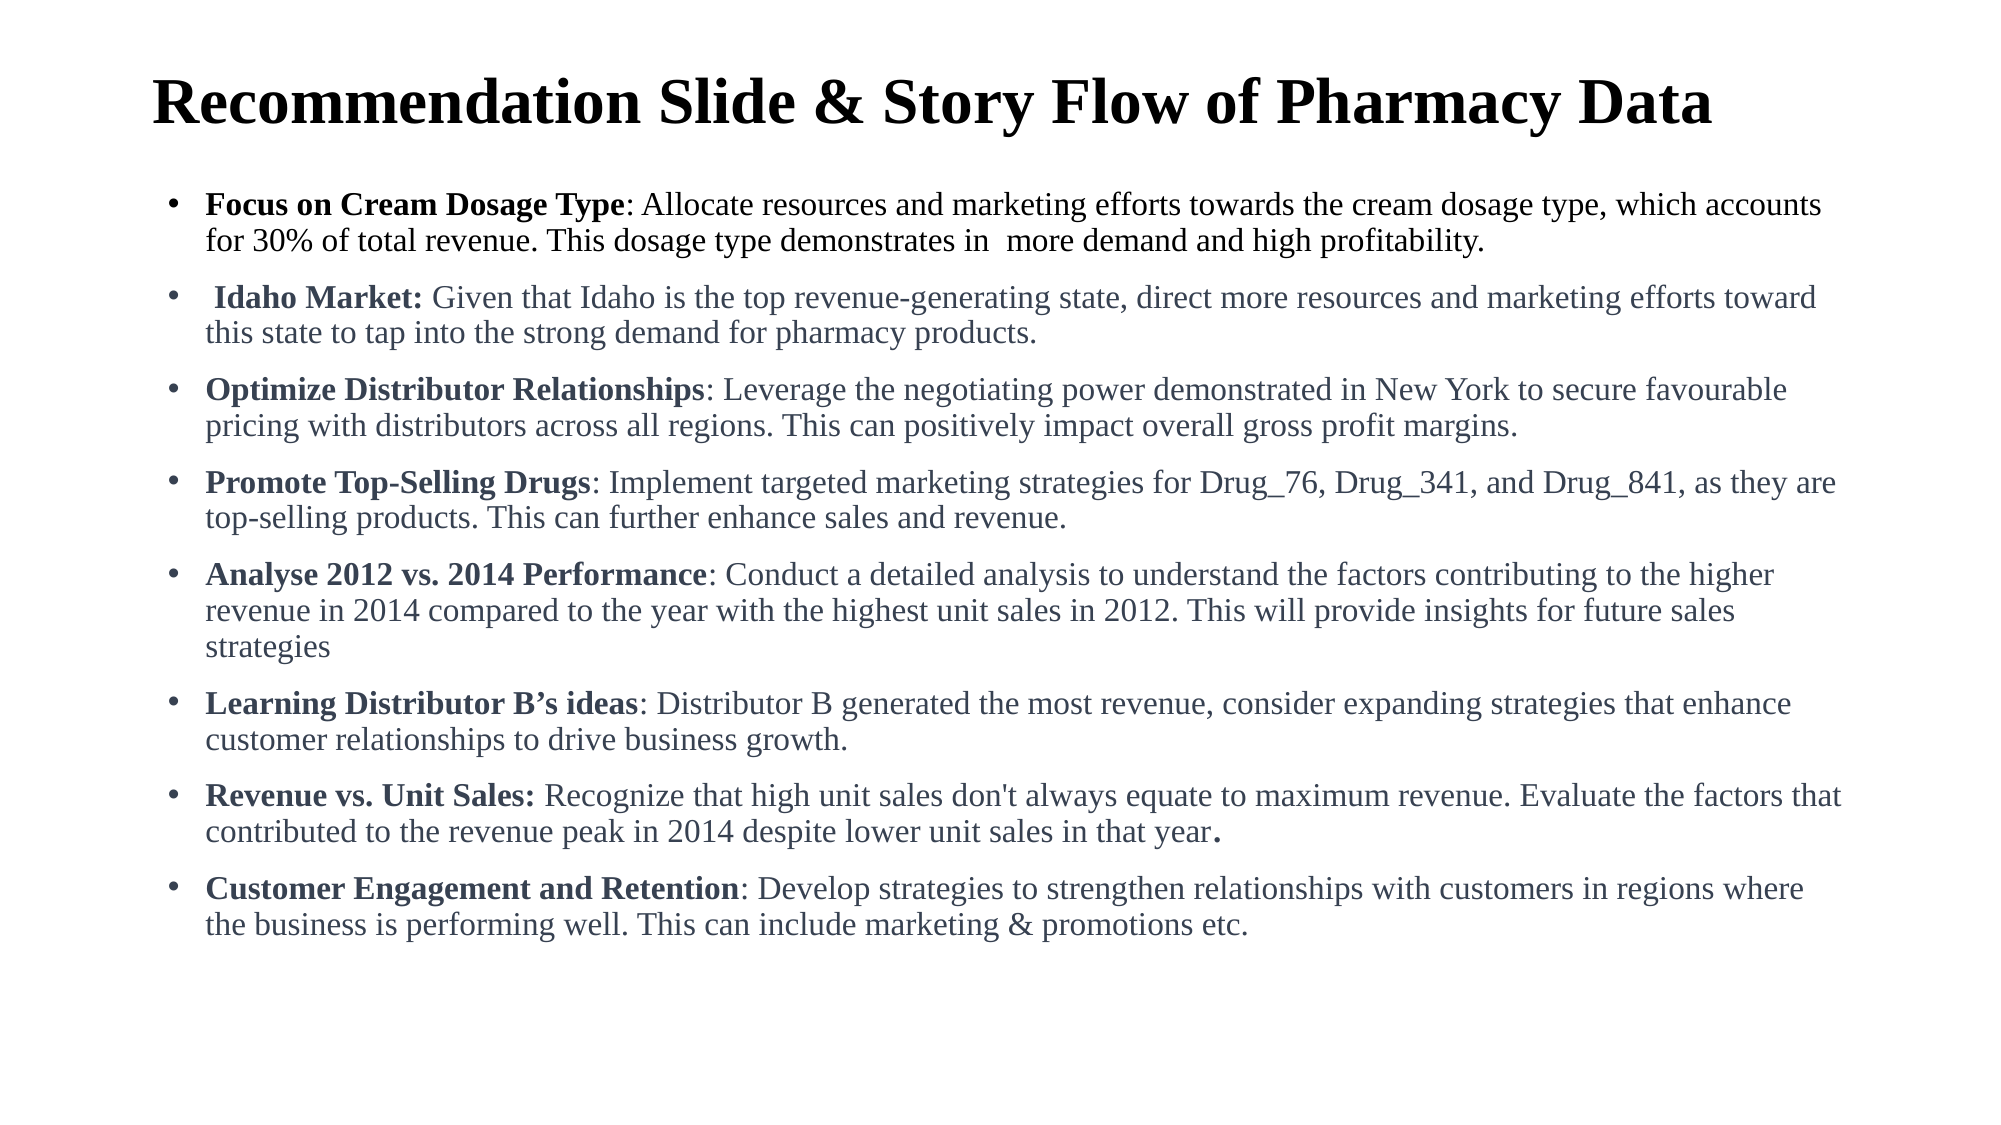

# Recommendation Slide & Story Flow of Pharmacy Data
Focus on Cream Dosage Type: Allocate resources and marketing efforts towards the cream dosage type, which accounts for 30% of total revenue. This dosage type demonstrates in  more demand and high profitability.
 Idaho Market: Given that Idaho is the top revenue-generating state, direct more resources and marketing efforts toward this state to tap into the strong demand for pharmacy products.
Optimize Distributor Relationships: Leverage the negotiating power demonstrated in New York to secure favourable pricing with distributors across all regions. This can positively impact overall gross profit margins.
Promote Top-Selling Drugs: Implement targeted marketing strategies for Drug_76, Drug_341, and Drug_841, as they are top-selling products. This can further enhance sales and revenue.
Analyse 2012 vs. 2014 Performance: Conduct a detailed analysis to understand the factors contributing to the higher revenue in 2014 compared to the year with the highest unit sales in 2012. This will provide insights for future sales strategies
Learning Distributor B’s ideas: Distributor B generated the most revenue, consider expanding strategies that enhance customer relationships to drive business growth.
Revenue vs. Unit Sales: Recognize that high unit sales don't always equate to maximum revenue. Evaluate the factors that contributed to the revenue peak in 2014 despite lower unit sales in that year.
Customer Engagement and Retention: Develop strategies to strengthen relationships with customers in regions where the business is performing well. This can include marketing & promotions etc.